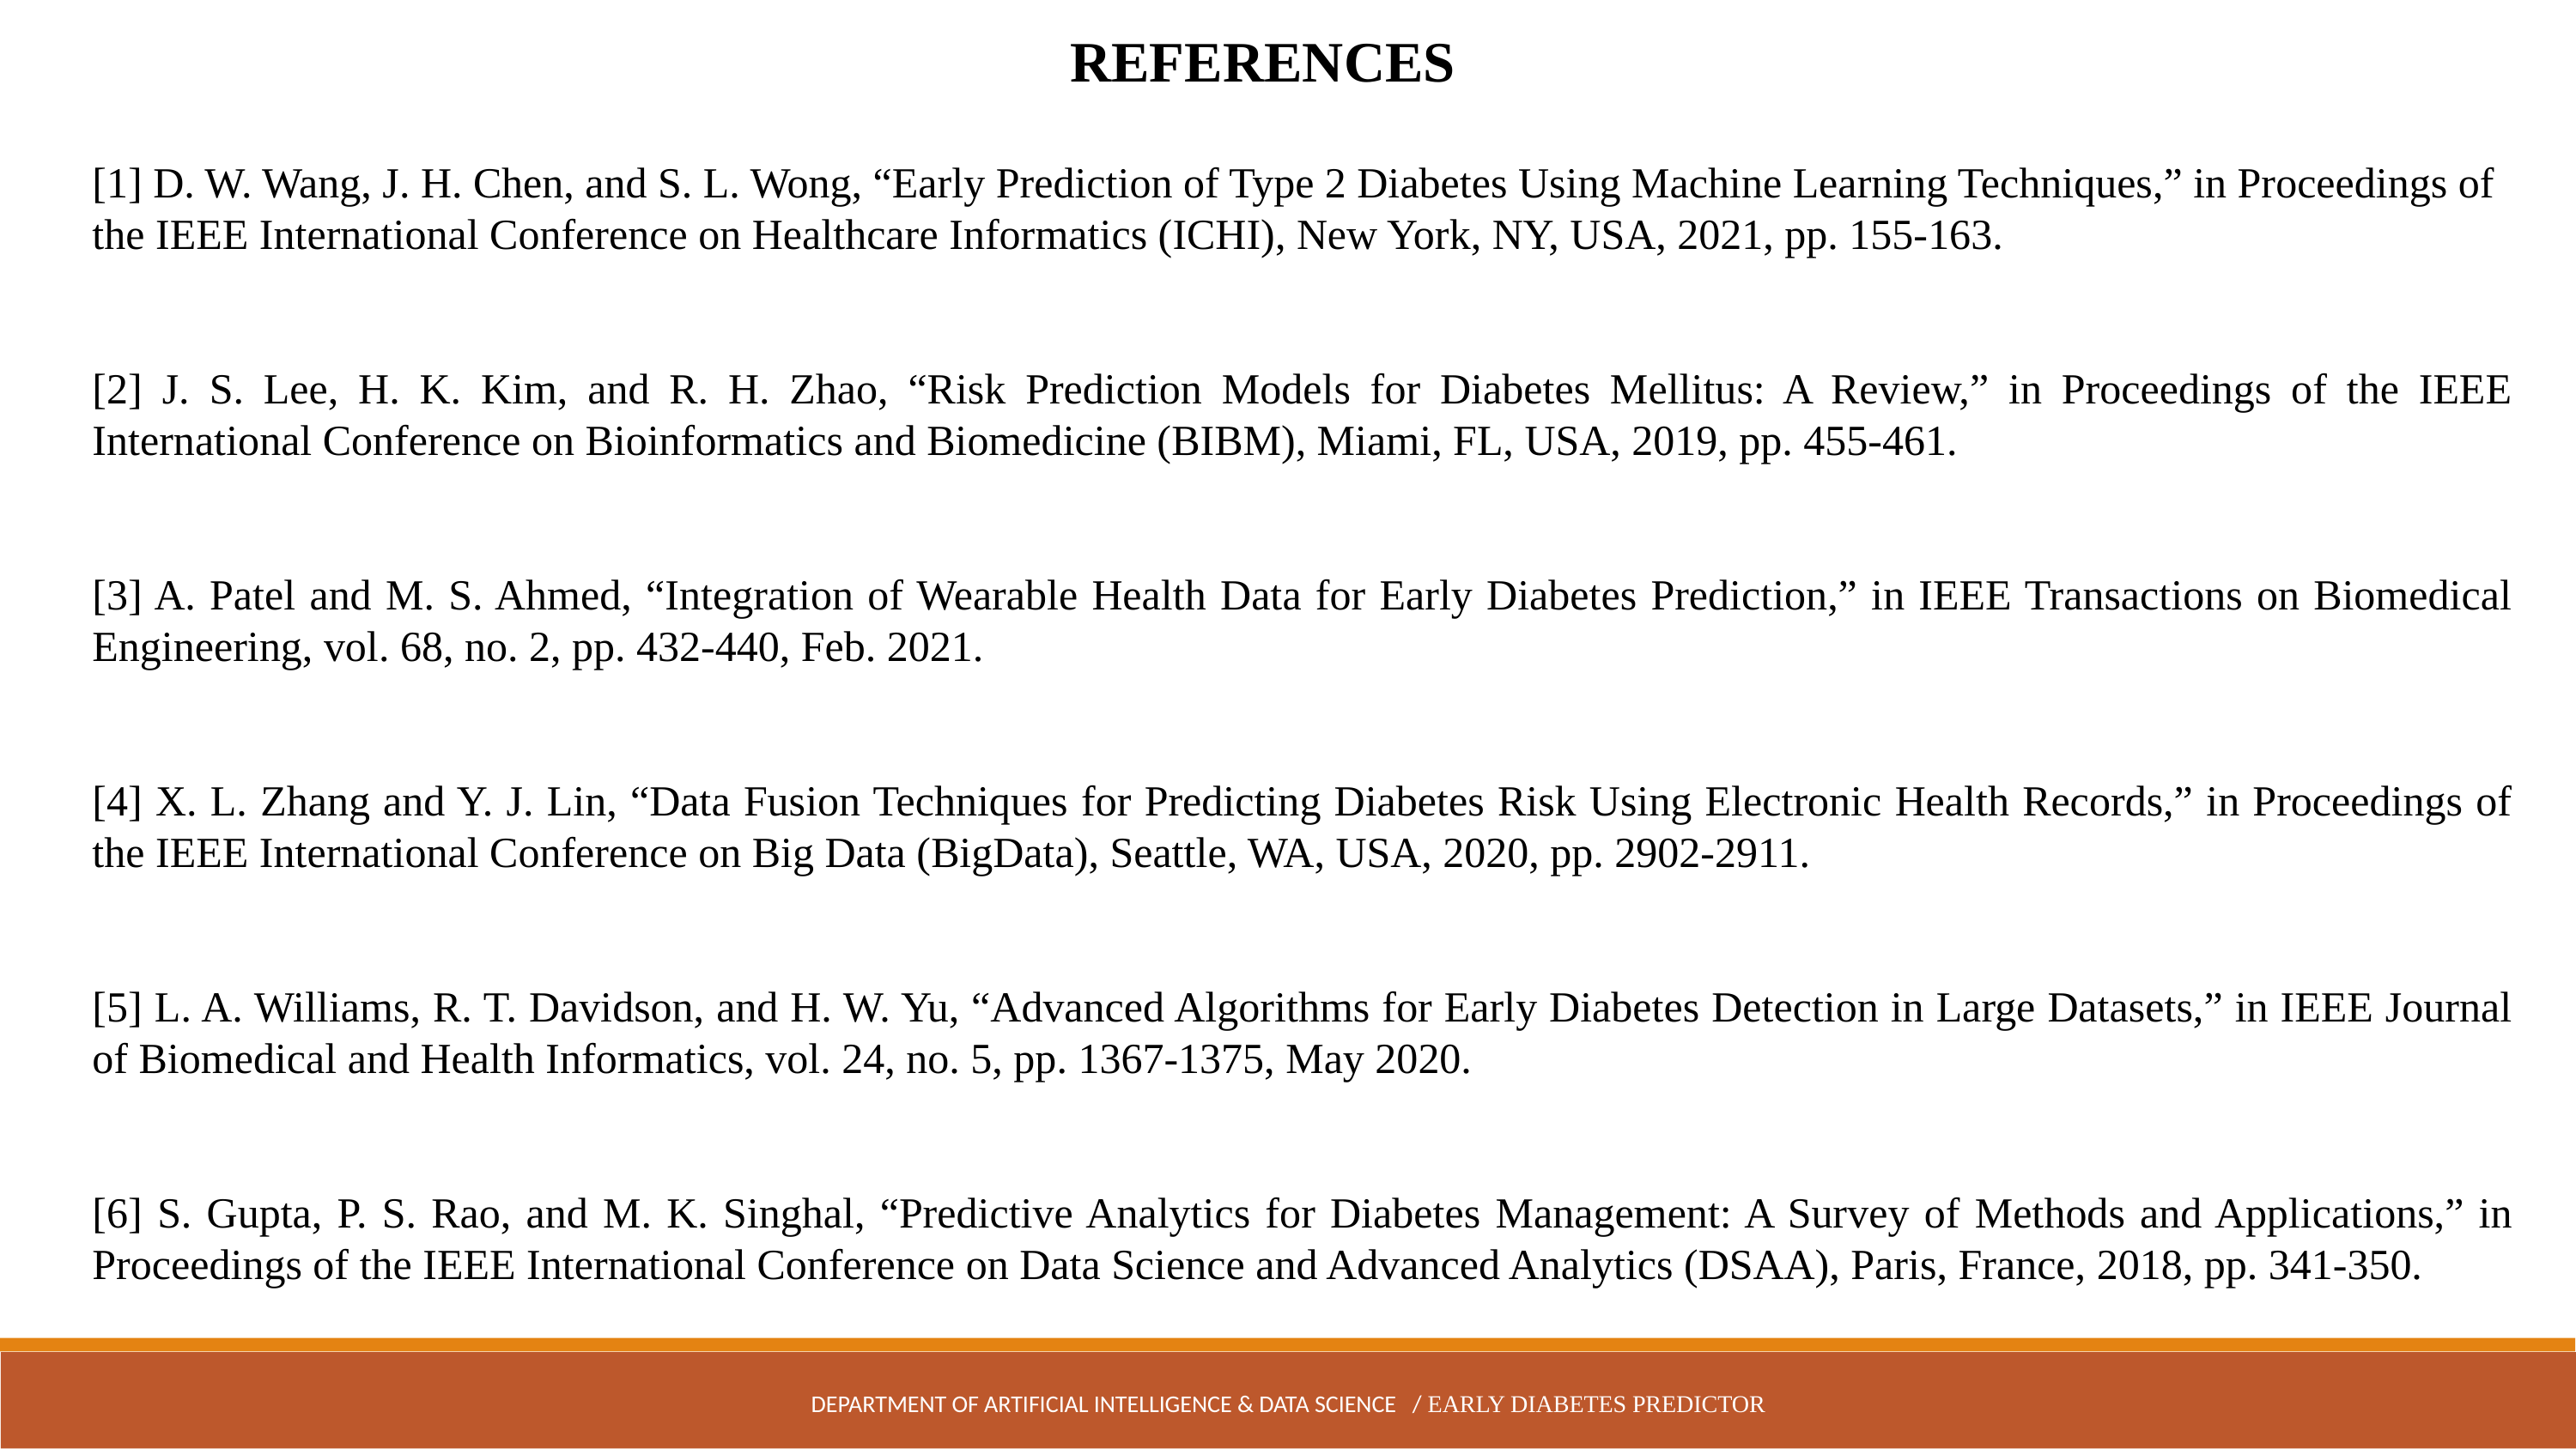

REFERENCES
[1] D. W. Wang, J. H. Chen, and S. L. Wong, “Early Prediction of Type 2 Diabetes Using Machine Learning Techniques,” in Proceedings of the IEEE International Conference on Healthcare Informatics (ICHI), New York, NY, USA, 2021, pp. 155-163.

[2] J. S. Lee, H. K. Kim, and R. H. Zhao, “Risk Prediction Models for Diabetes Mellitus: A Review,” in Proceedings of the IEEE International Conference on Bioinformatics and Biomedicine (BIBM), Miami, FL, USA, 2019, pp. 455-461.

[3] A. Patel and M. S. Ahmed, “Integration of Wearable Health Data for Early Diabetes Prediction,” in IEEE Transactions on Biomedical Engineering, vol. 68, no. 2, pp. 432-440, Feb. 2021.

[4] X. L. Zhang and Y. J. Lin, “Data Fusion Techniques for Predicting Diabetes Risk Using Electronic Health Records,” in Proceedings of the IEEE International Conference on Big Data (BigData), Seattle, WA, USA, 2020, pp. 2902-2911.

[5] L. A. Williams, R. T. Davidson, and H. W. Yu, “Advanced Algorithms for Early Diabetes Detection in Large Datasets,” in IEEE Journal of Biomedical and Health Informatics, vol. 24, no. 5, pp. 1367-1375, May 2020.

[6] S. Gupta, P. S. Rao, and M. K. Singhal, “Predictive Analytics for Diabetes Management: A Survey of Methods and Applications,” in Proceedings of the IEEE International Conference on Data Science and Advanced Analytics (DSAA), Paris, France, 2018, pp. 341-350.

DEPARTMENT OF ARTIFICIAL INTELLIGENCE & DATA SCIENCE   / EARLY DIABETES PREDICTOR
35